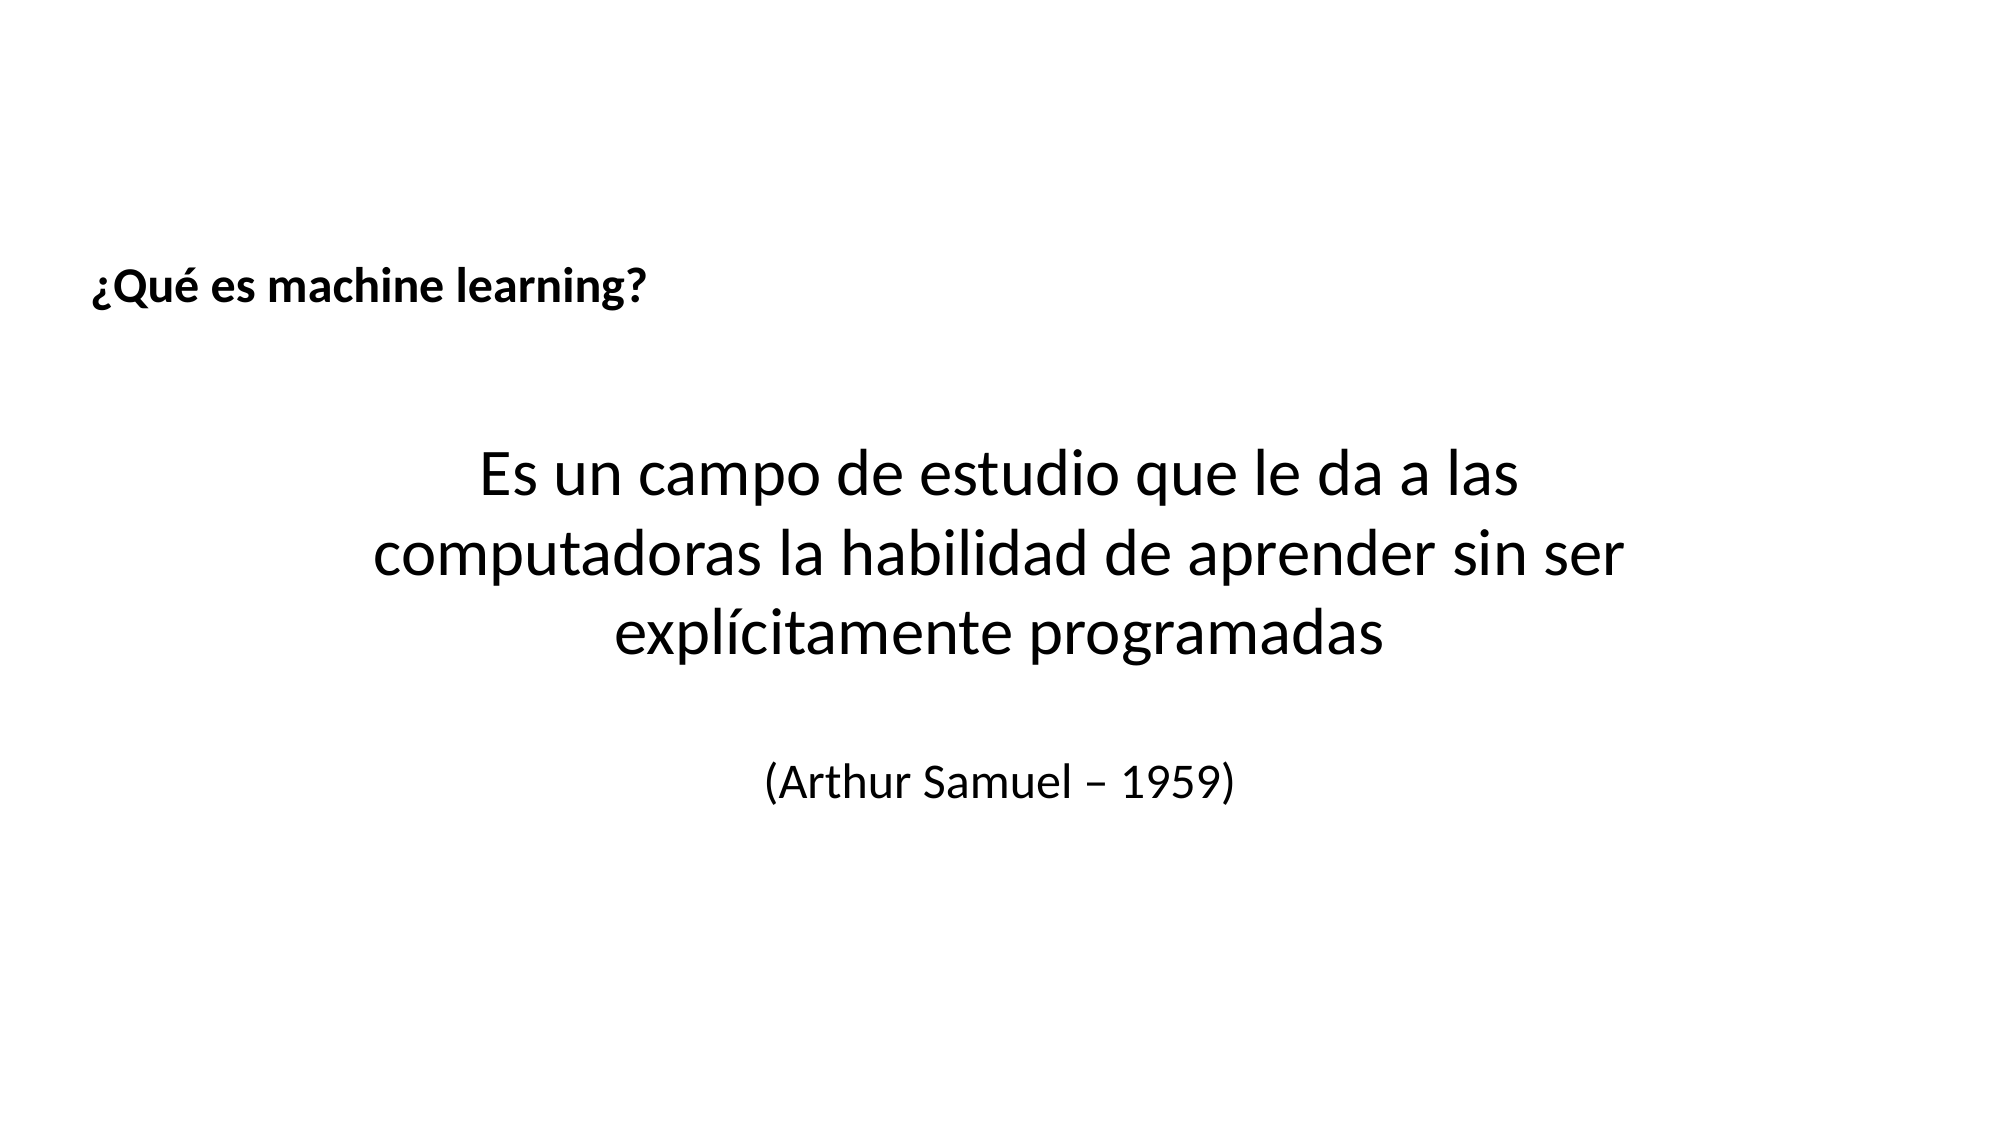

¿Qué es machine learning?
Es un campo de estudio que le da a las computadoras la habilidad de aprender sin ser explícitamente programadas

(Arthur Samuel – 1959)